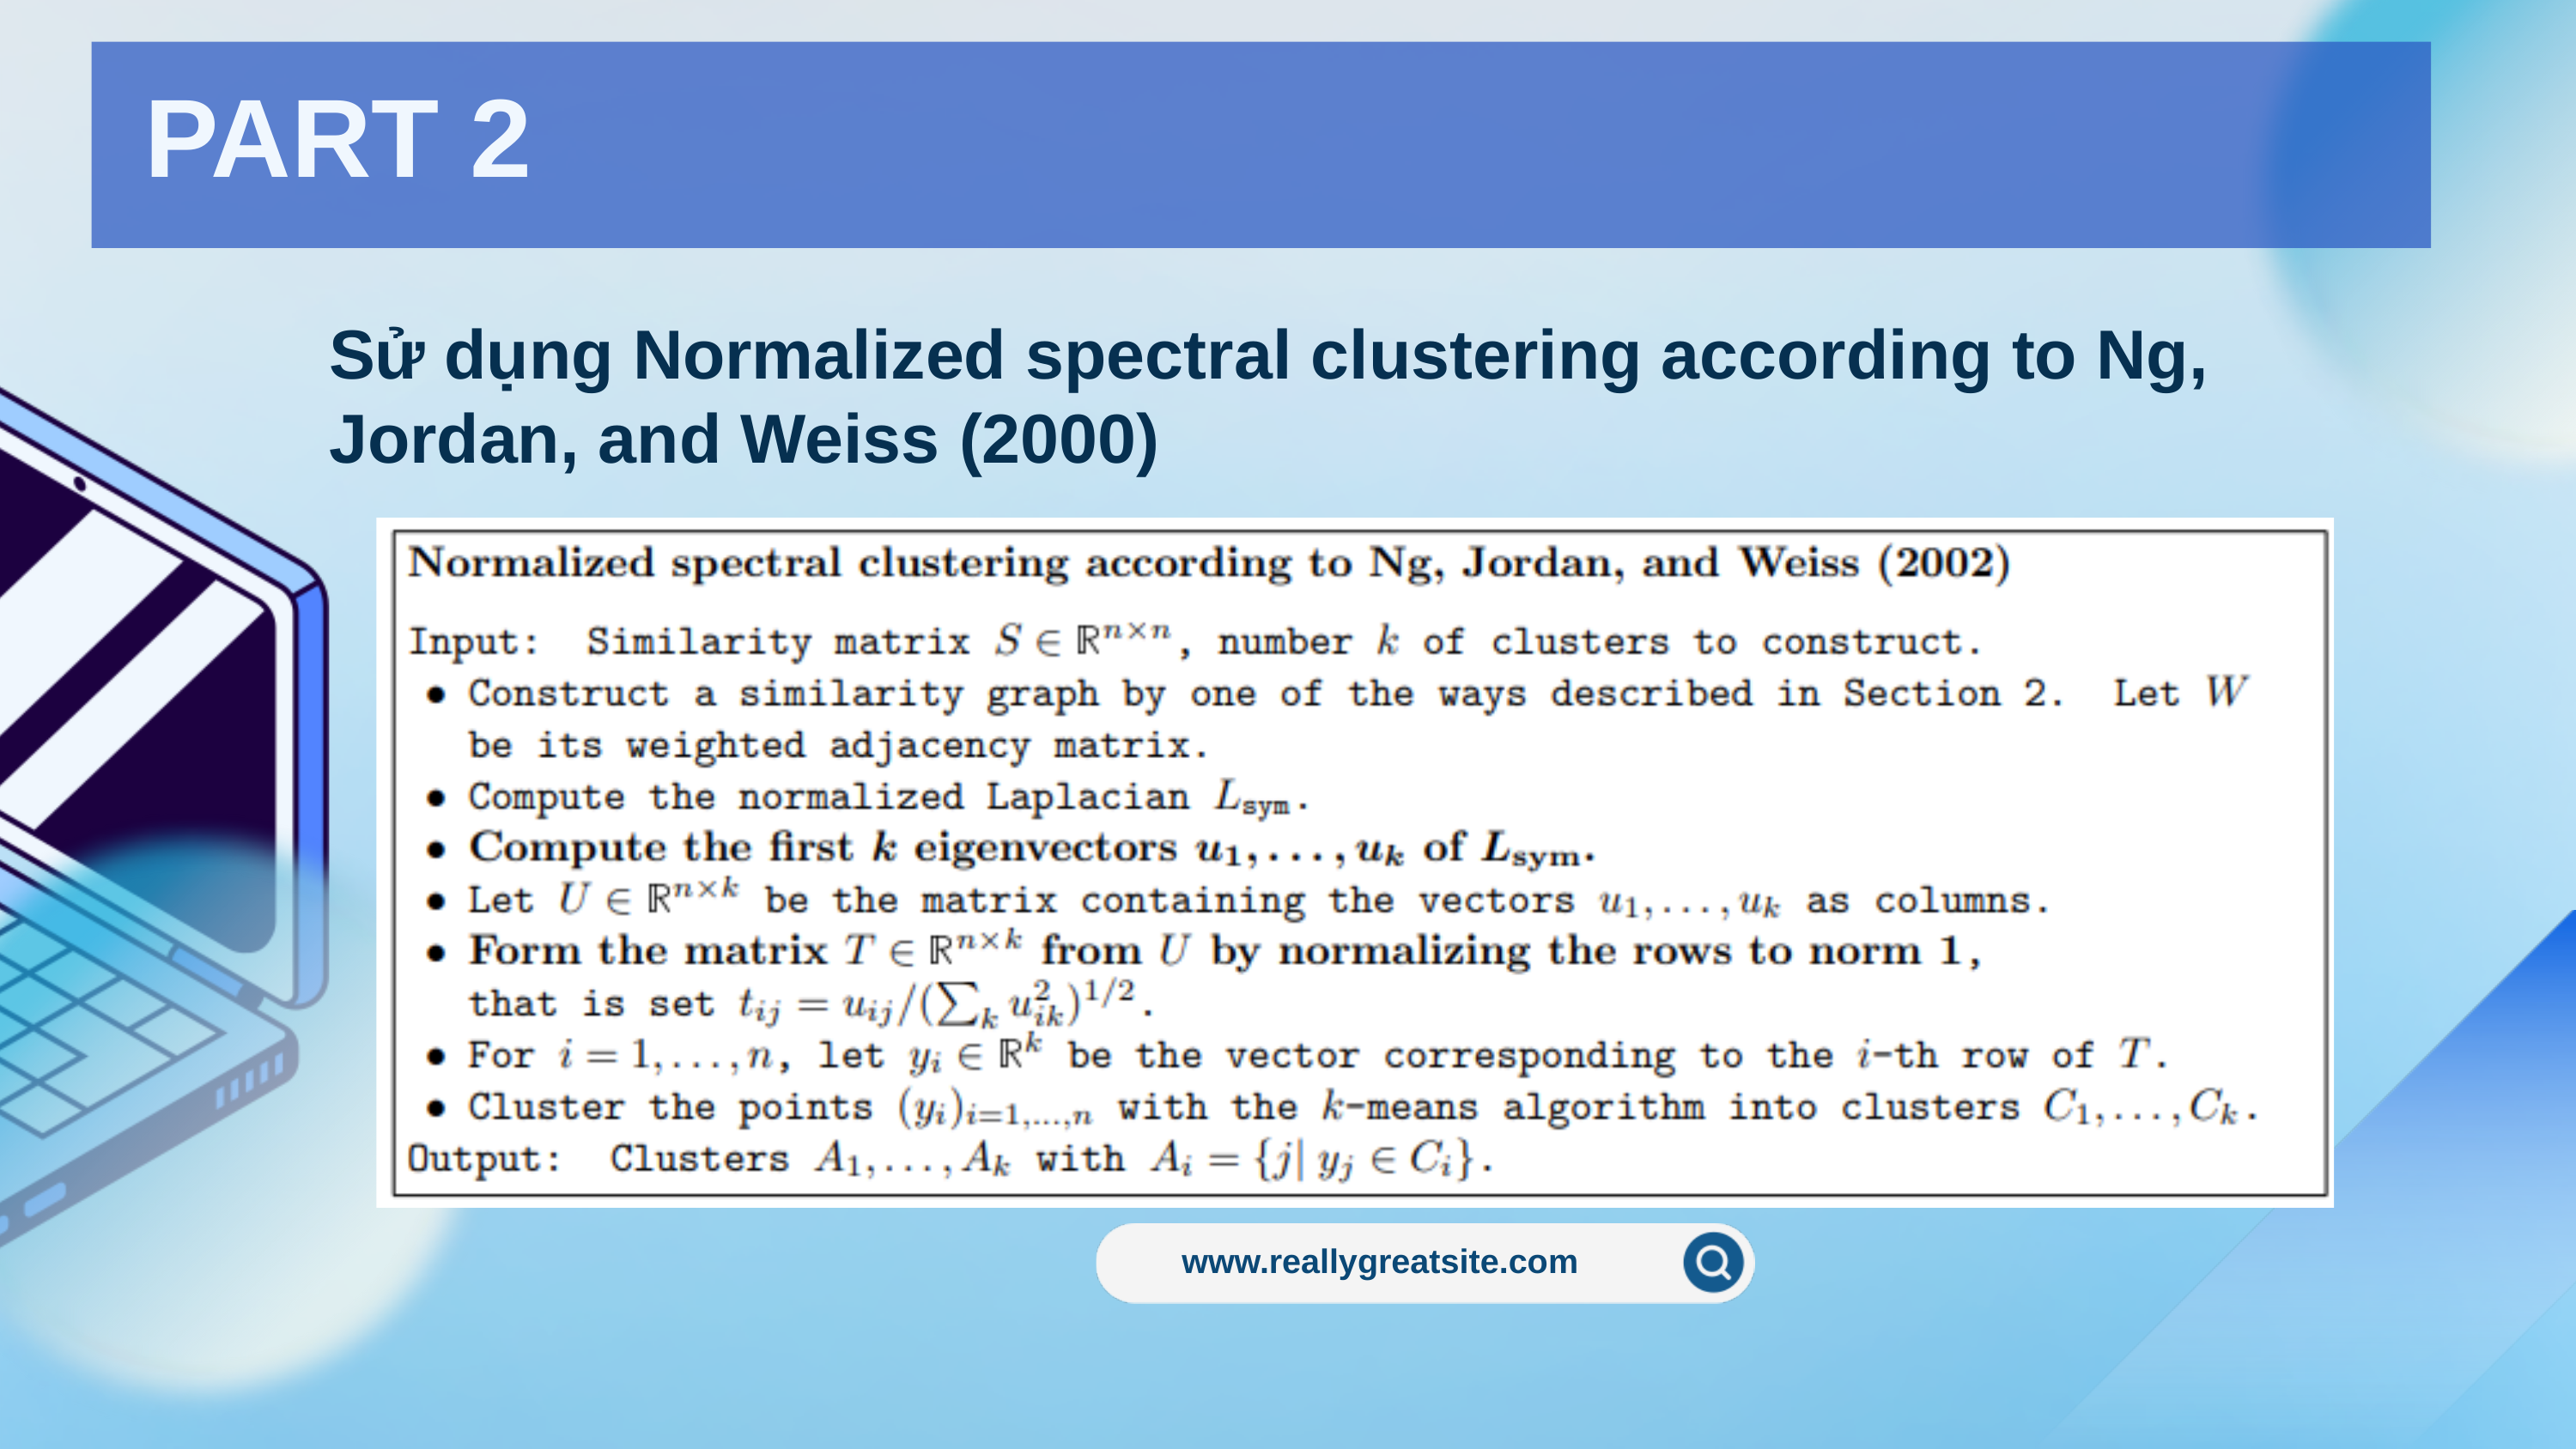

PART 2
Sử dụng Normalized spectral clustering according to Ng, Jordan, and Weiss (2000)

www.reallygreatsite.com